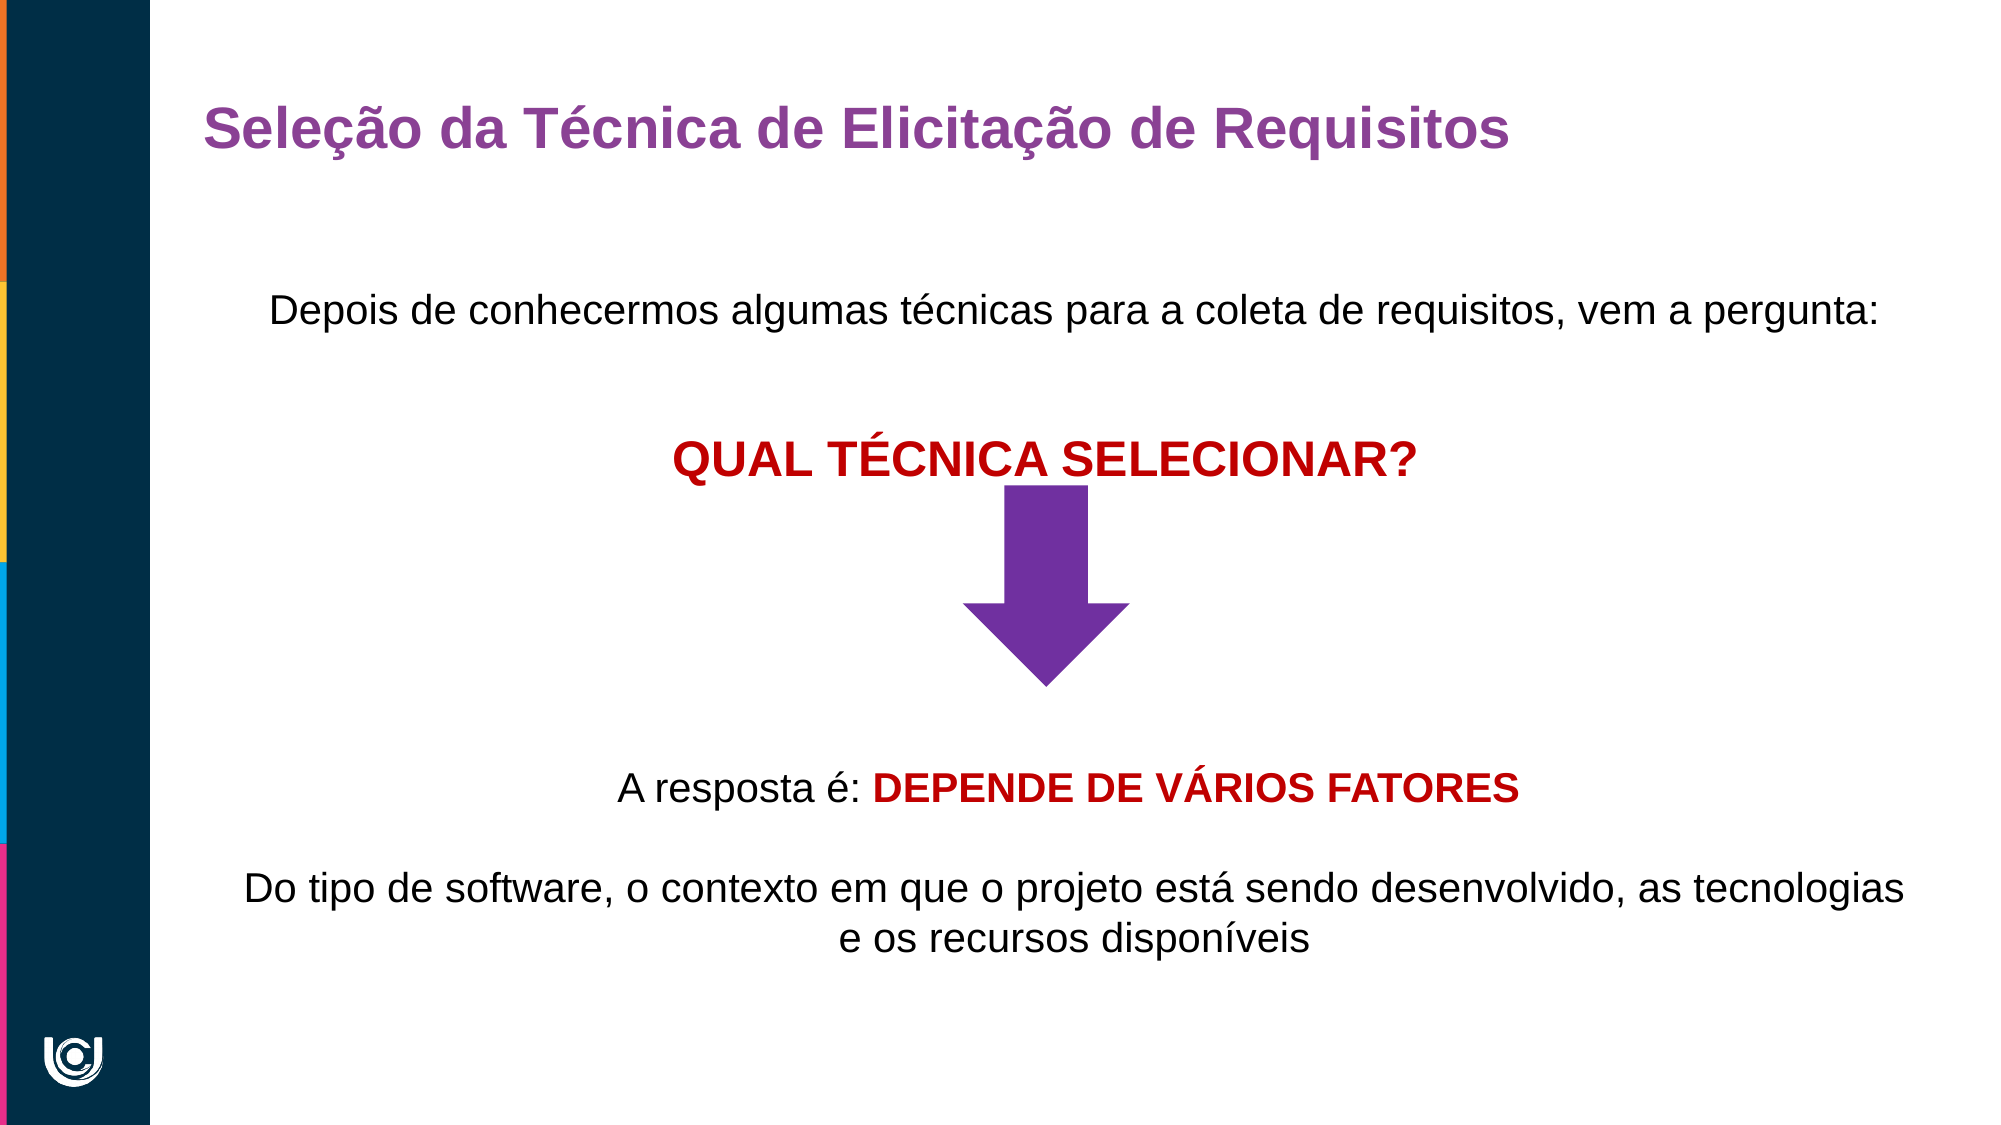

Seleção da Técnica de Elicitação de Requisitos
Depois de conhecermos algumas técnicas para a coleta de requisitos, vem a pergunta:
QUAL TÉCNICA SELECIONAR?

A resposta é: DEPENDE DE VÁRIOS FATORES

Do tipo de software, o contexto em que o projeto está sendo desenvolvido, as tecnologias e os recursos disponíveis